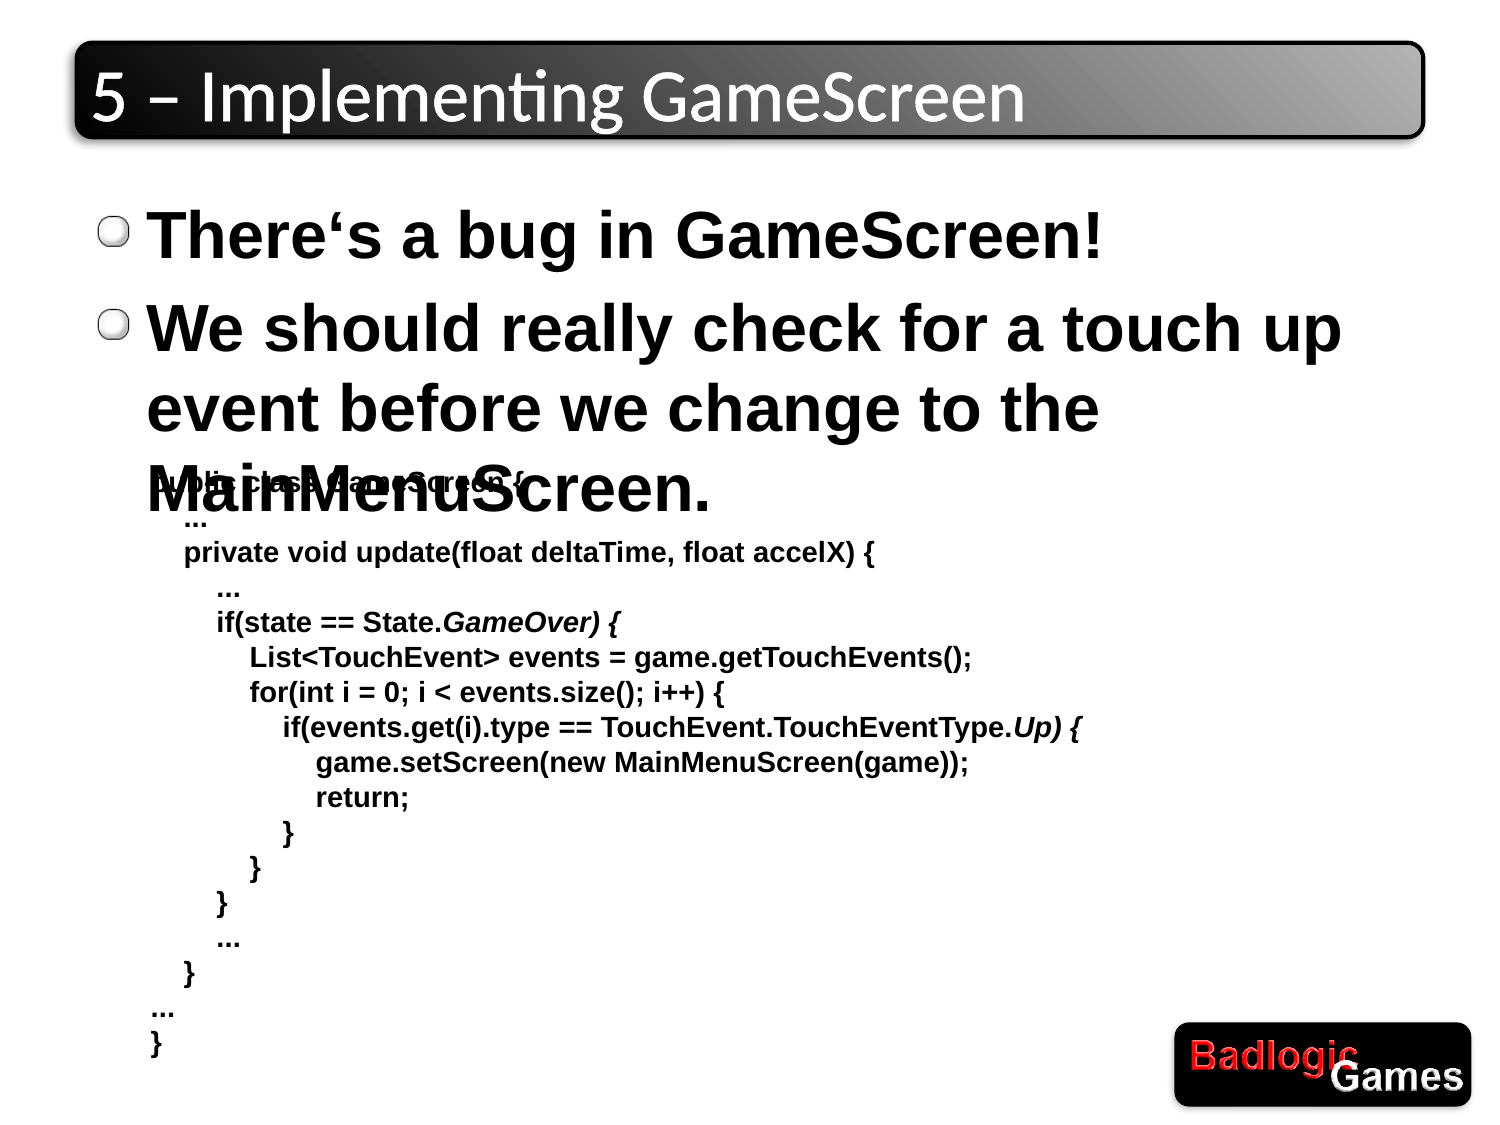

# 5 – Implementing GameScreen
There‘s a bug in GameScreen!
We should really check for a touch up event before we change to the MainMenuScreen.

public class GameScreen {
    ...
    private void update(float deltaTime, float accelX) {
        ...
        if(state == State.GameOver) {
            List<TouchEvent> events = game.getTouchEvents();
            for(int i = 0; i < events.size(); i++) {
                if(events.get(i).type == TouchEvent.TouchEventType.Up) {
                    game.setScreen(new MainMenuScreen(game));
                    return;
                }
            }
        }
        ...
    }
...
}